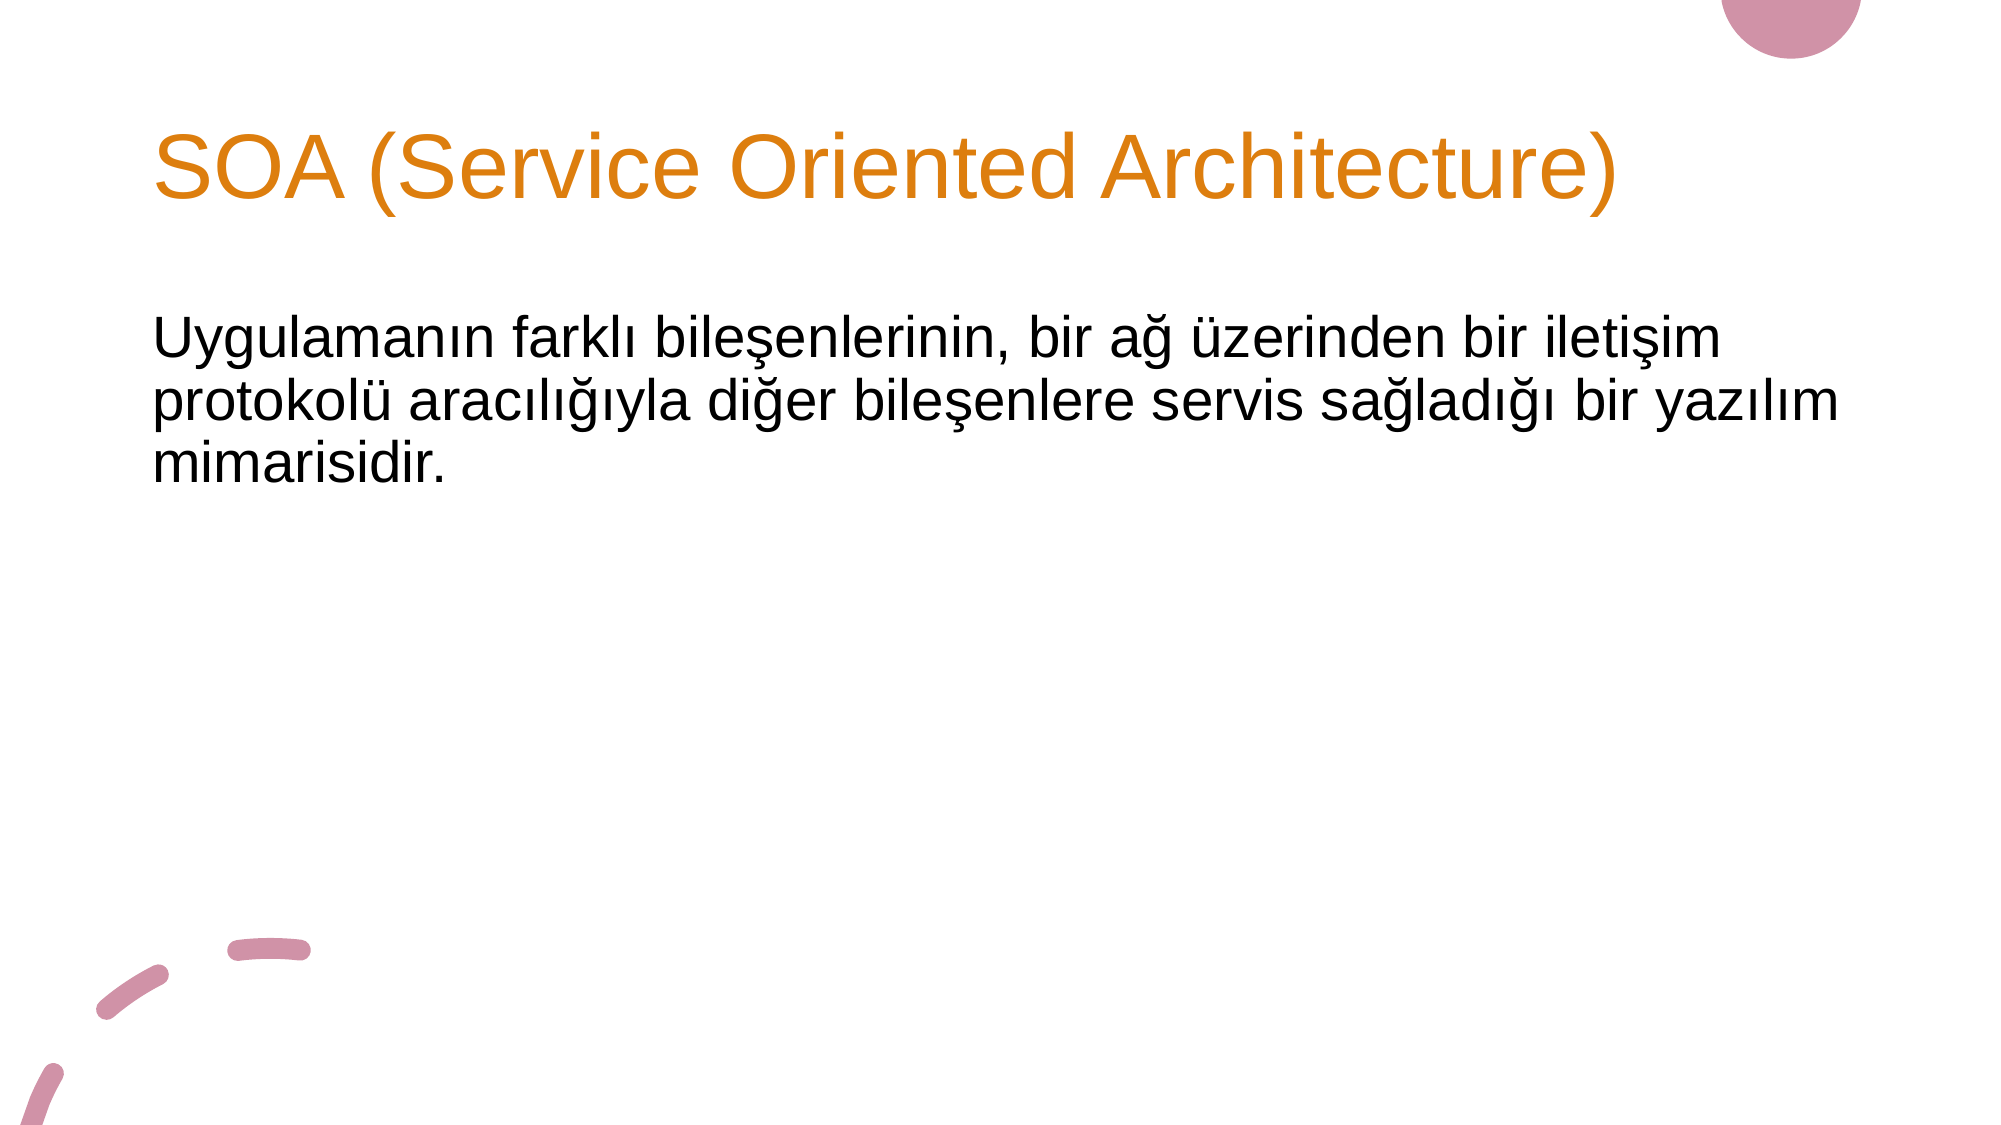

# SOA (Service Oriented Architecture)
Uygulamanın farklı bileşenlerinin, bir ağ üzerinden bir iletişim protokolü aracılığıyla diğer bileşenlere servis sağladığı bir yazılım mimarisidir.